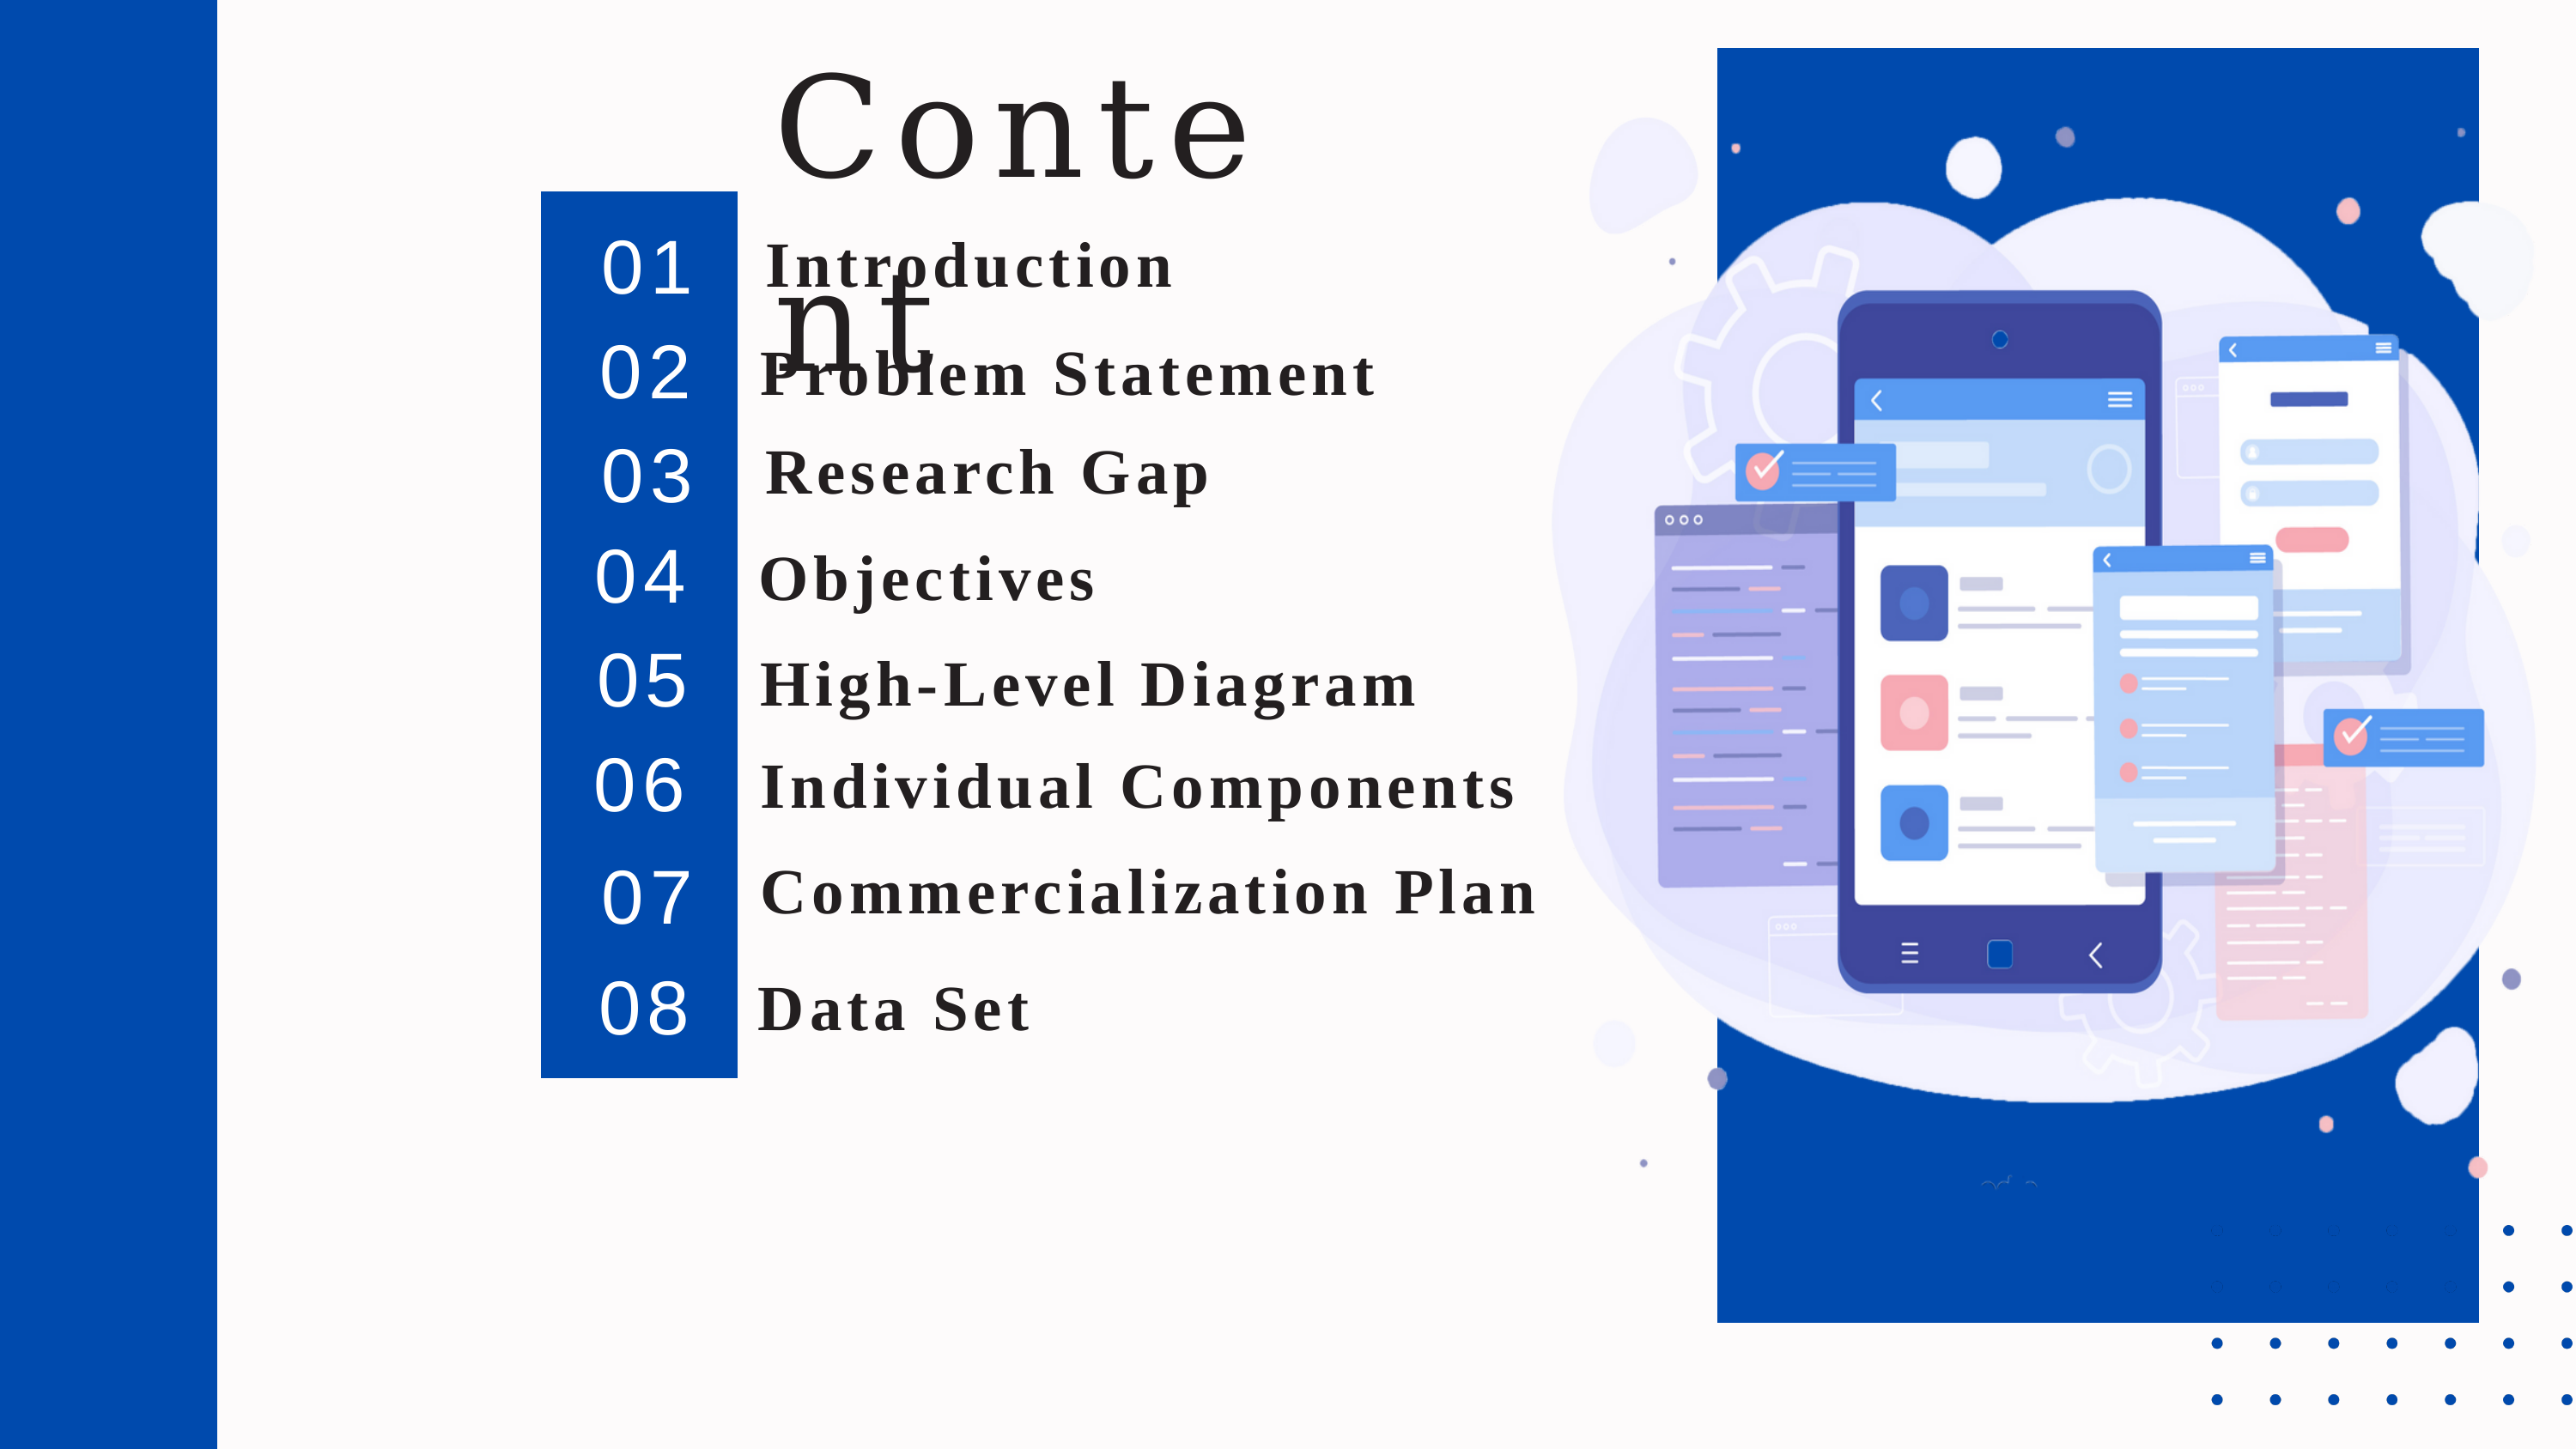

Content

01
Introduction
02
Problem Statement
03
Research Gap
04
Objectives
05
High-Level Diagram
06
Individual Components
07
Commercialization Plan
08
Data Set